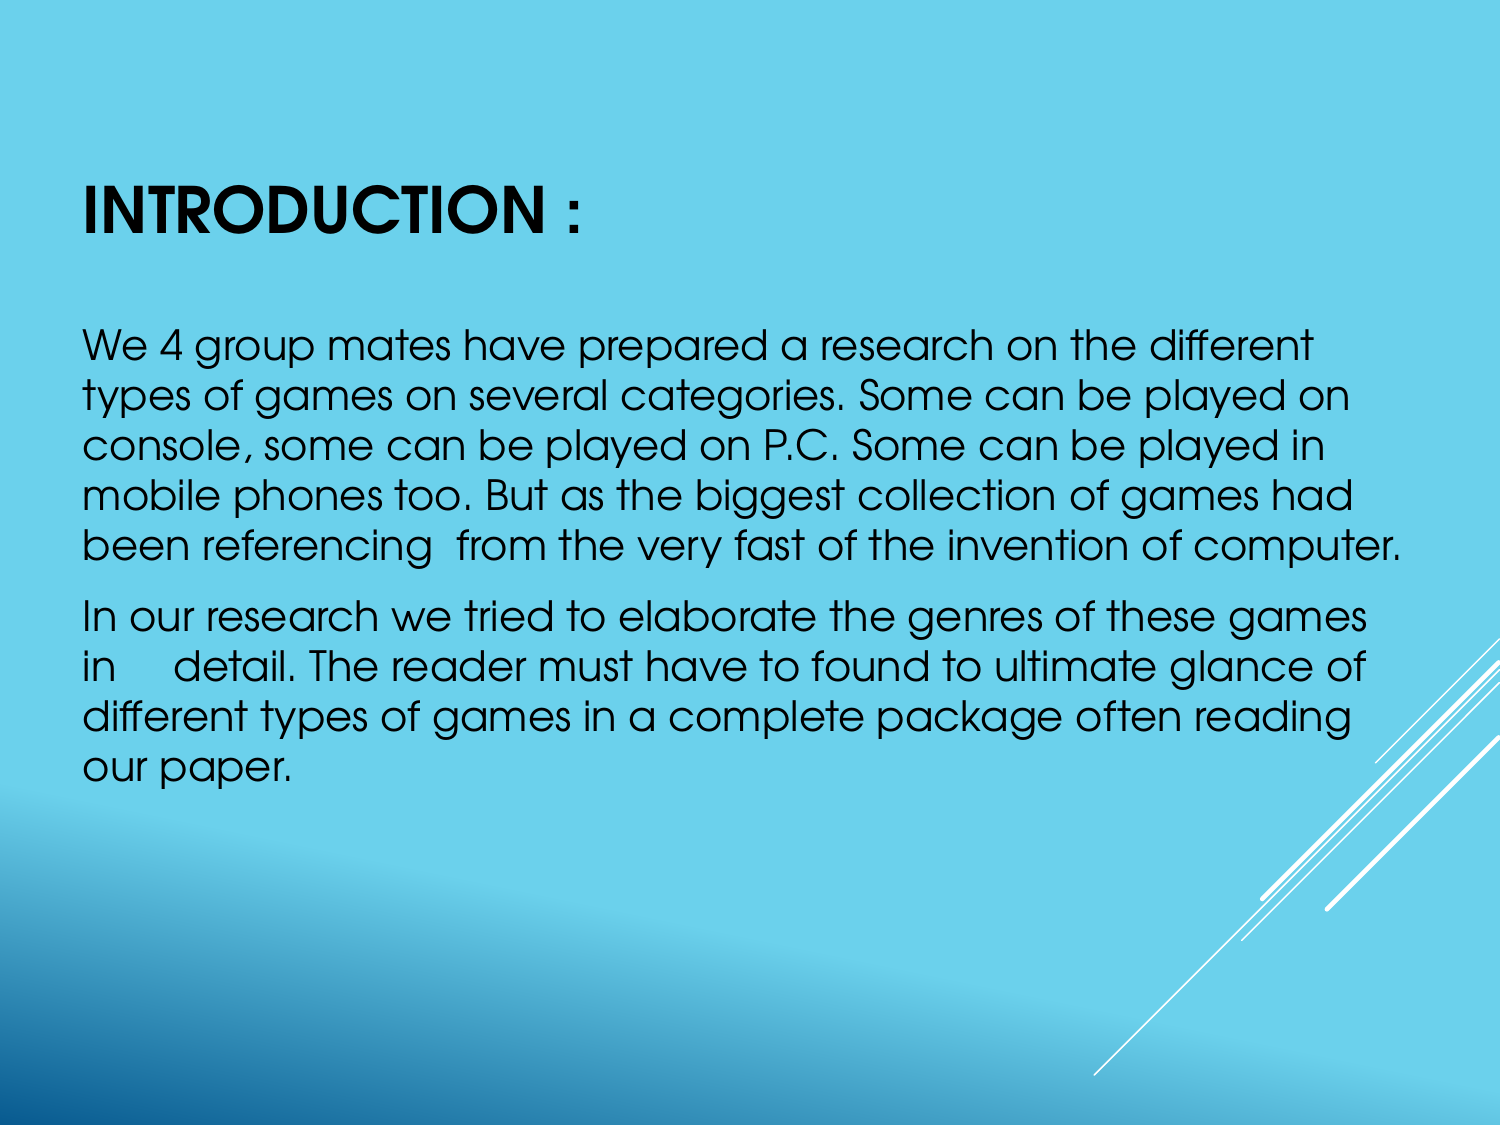

We 4 group mates have prepared a research on the different types of games on several categories. Some can be played on console, some can be played on P.C. Some can be played in mobile phones too. But as the biggest collection of games had been referencing  from the very fast of the invention of computer.
In our research we tried to elaborate the genres of these games in     detail. The reader must have to found to ultimate glance of different types of games in a complete package often reading our paper.

# Introduction :